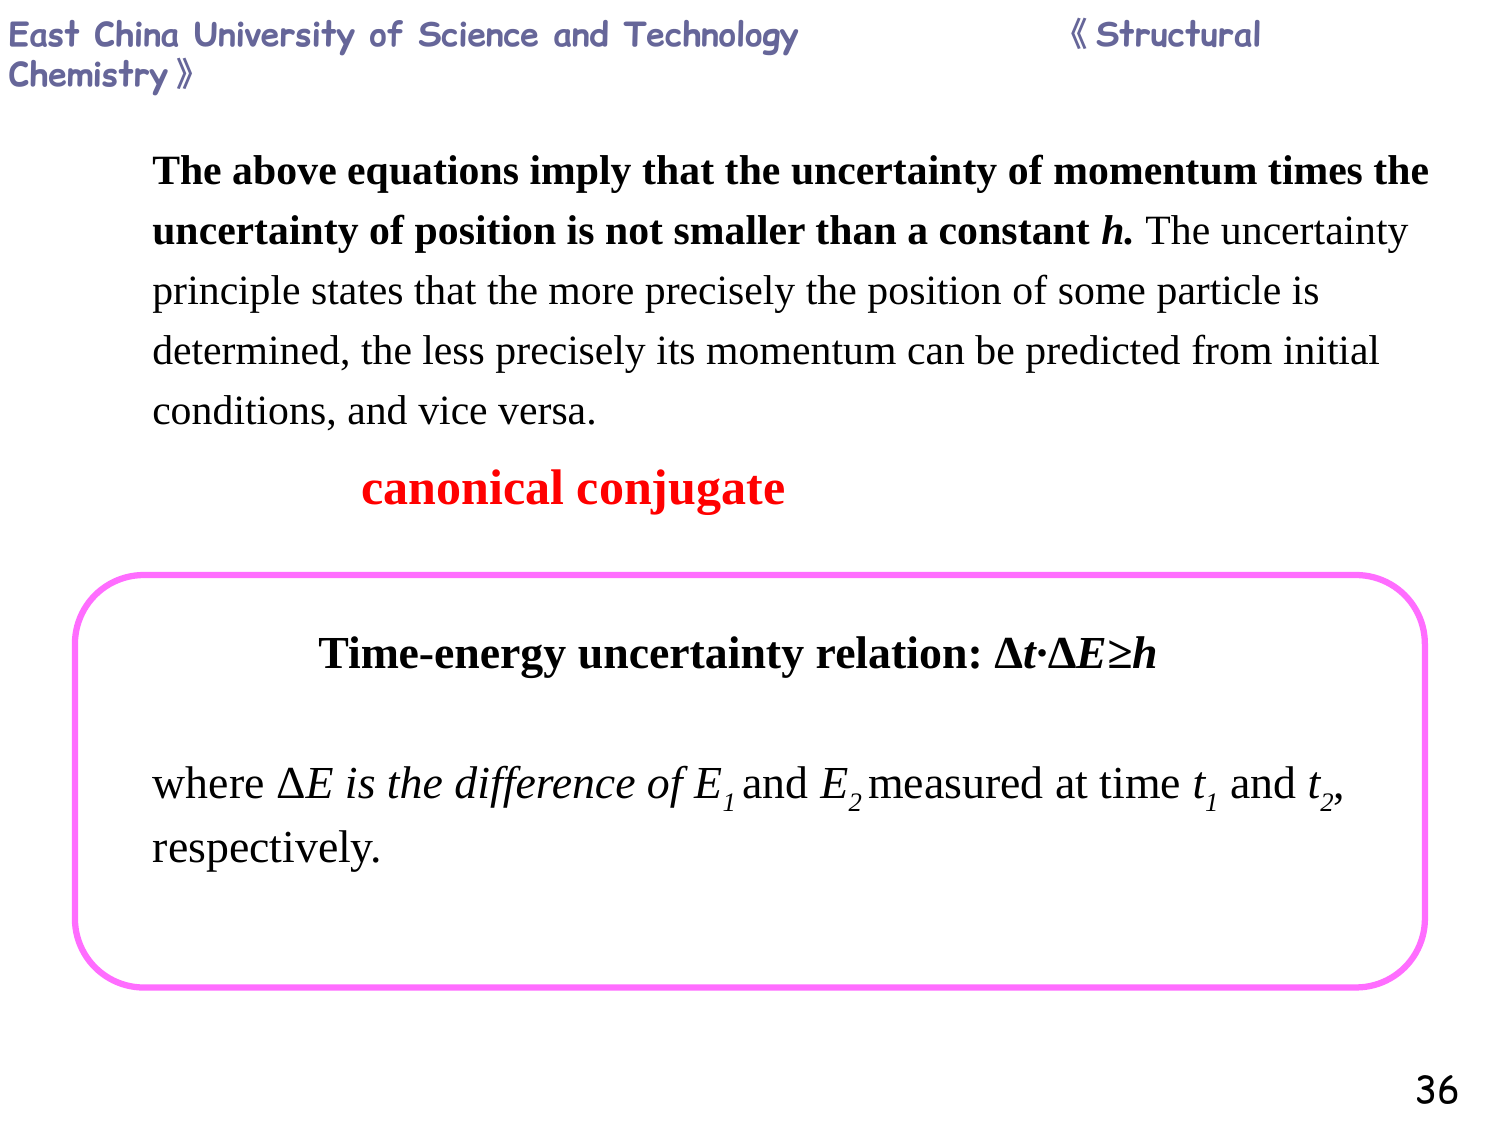

The above equations imply that the uncertainty of momentum times the uncertainty of position is not smaller than a constant h. The uncertainty principle states that the more precisely the position of some particle is determined, the less precisely its momentum can be predicted from initial conditions, and vice versa.
canonical conjugate

Time-energy uncertainty relation: Δt·ΔE≥h
where ΔE is the difference of E1 and E2 measured at time t1 and t2, respectively.